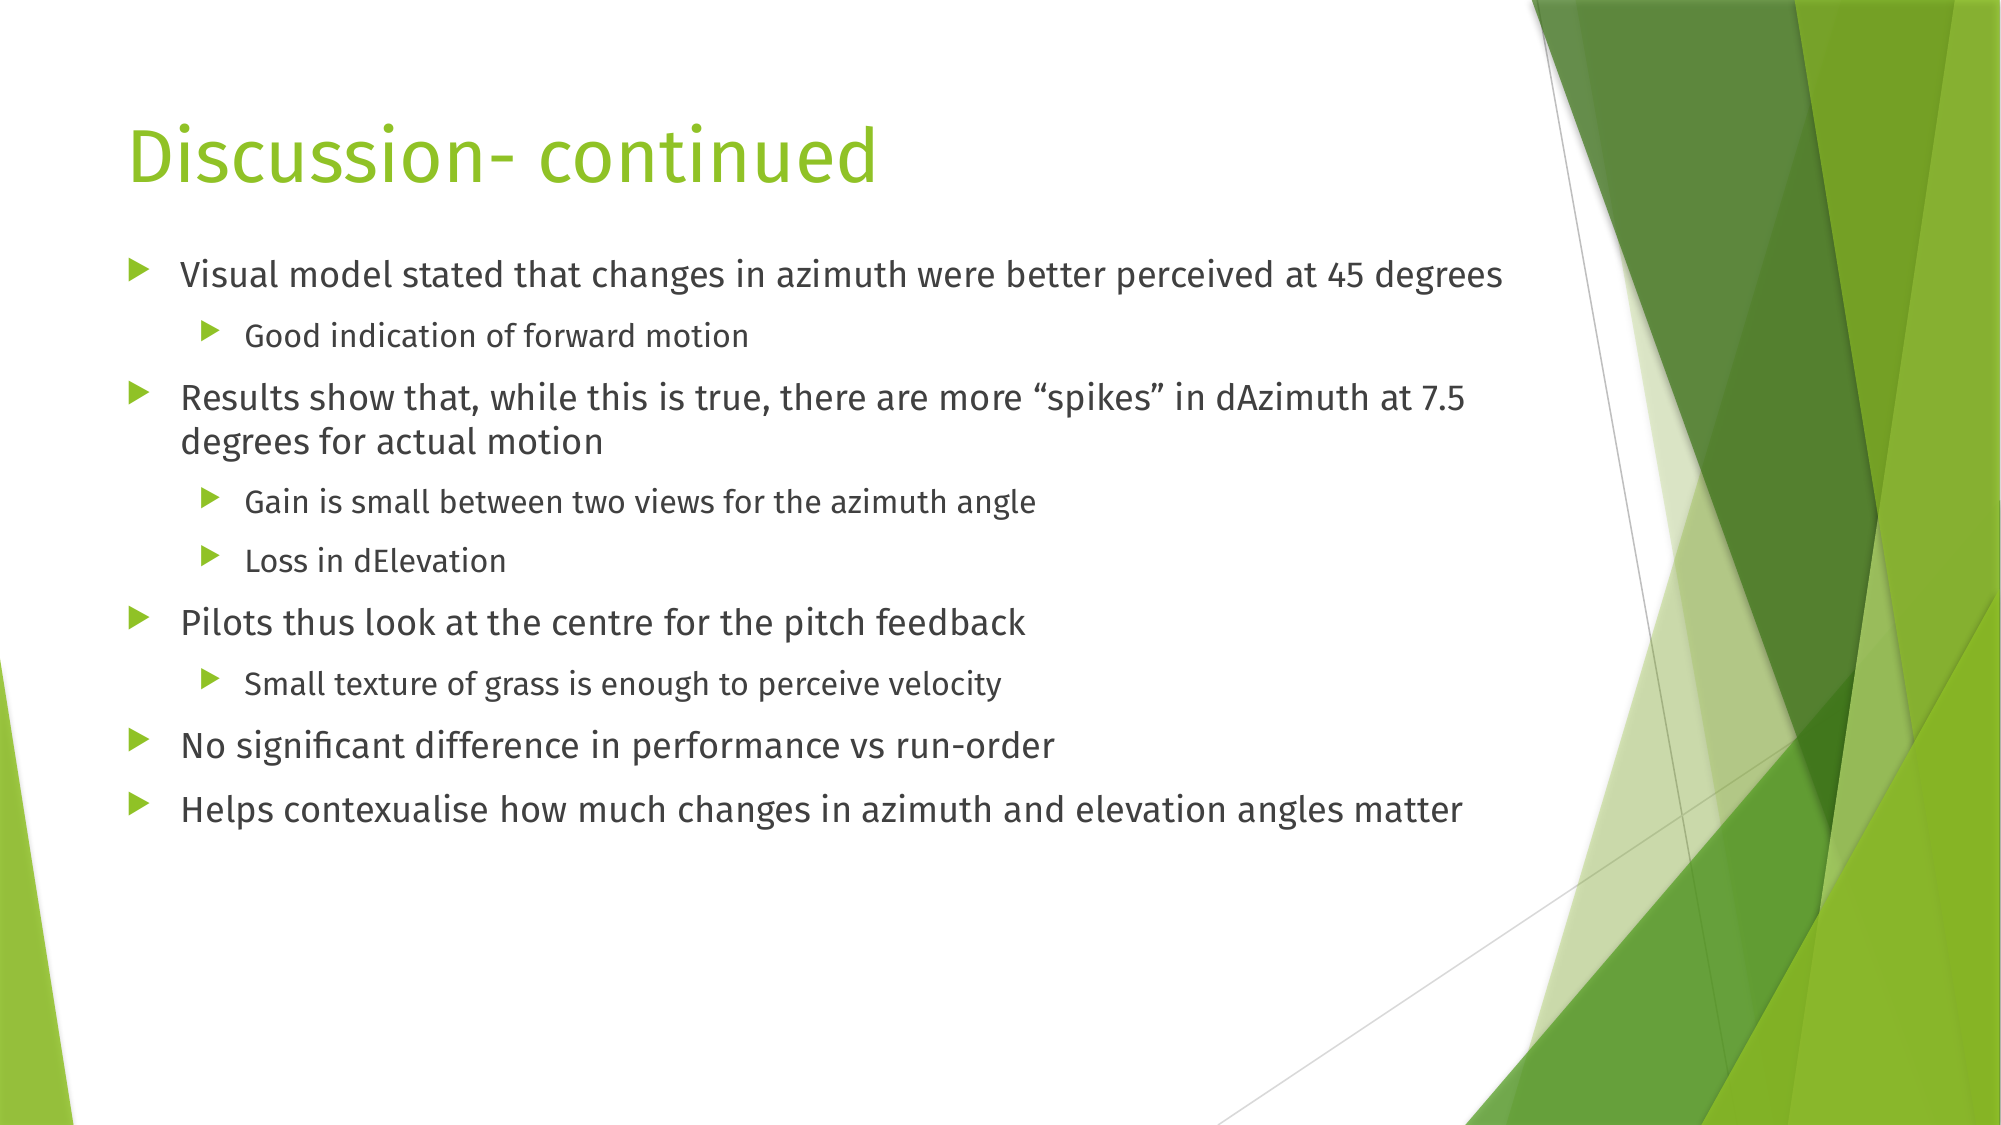

# Discussion- continued
Visual model stated that changes in azimuth were better perceived at 45 degrees
Good indication of forward motion
Results show that, while this is true, there are more “spikes” in dAzimuth at 7.5 degrees for actual motion
Gain is small between two views for the azimuth angle
Loss in dElevation
Pilots thus look at the centre for the pitch feedback
Small texture of grass is enough to perceive velocity
No significant difference in performance vs run-order
Helps contexualise how much changes in azimuth and elevation angles matter